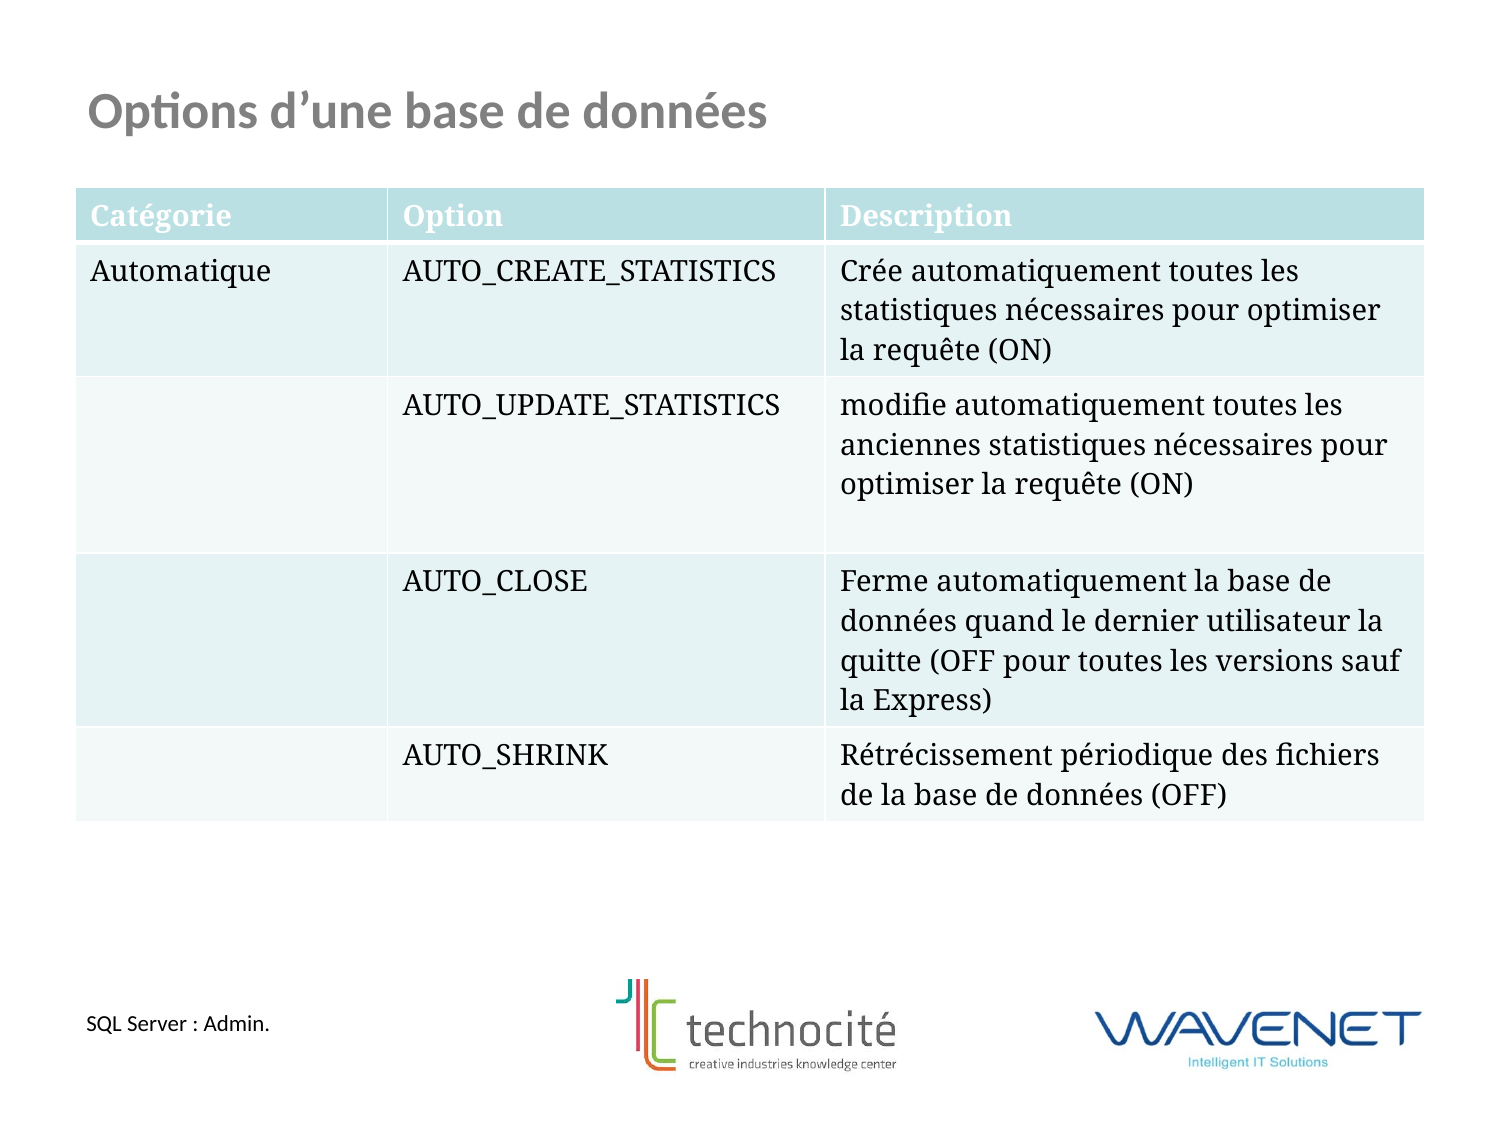

Options d’une base de données
| Catégorie | Option | Description |
| --- | --- | --- |
| Automatique | AUTO\_CREATE\_STATISTICS | Crée automatiquement toutes les statistiques nécessaires pour optimiser la requête (ON) |
|  | AUTO\_UPDATE\_STATISTICS | modifie automatiquement toutes les anciennes statistiques nécessaires pour optimiser la requête (ON) |
|  | AUTO\_CLOSE | Ferme automatiquement la base de données quand le dernier utilisateur la quitte (OFF pour toutes les versions sauf la Express) |
|  | AUTO\_SHRINK | Rétrécissement périodique des fichiers de la base de données (OFF) |
SQL Server : Admin.